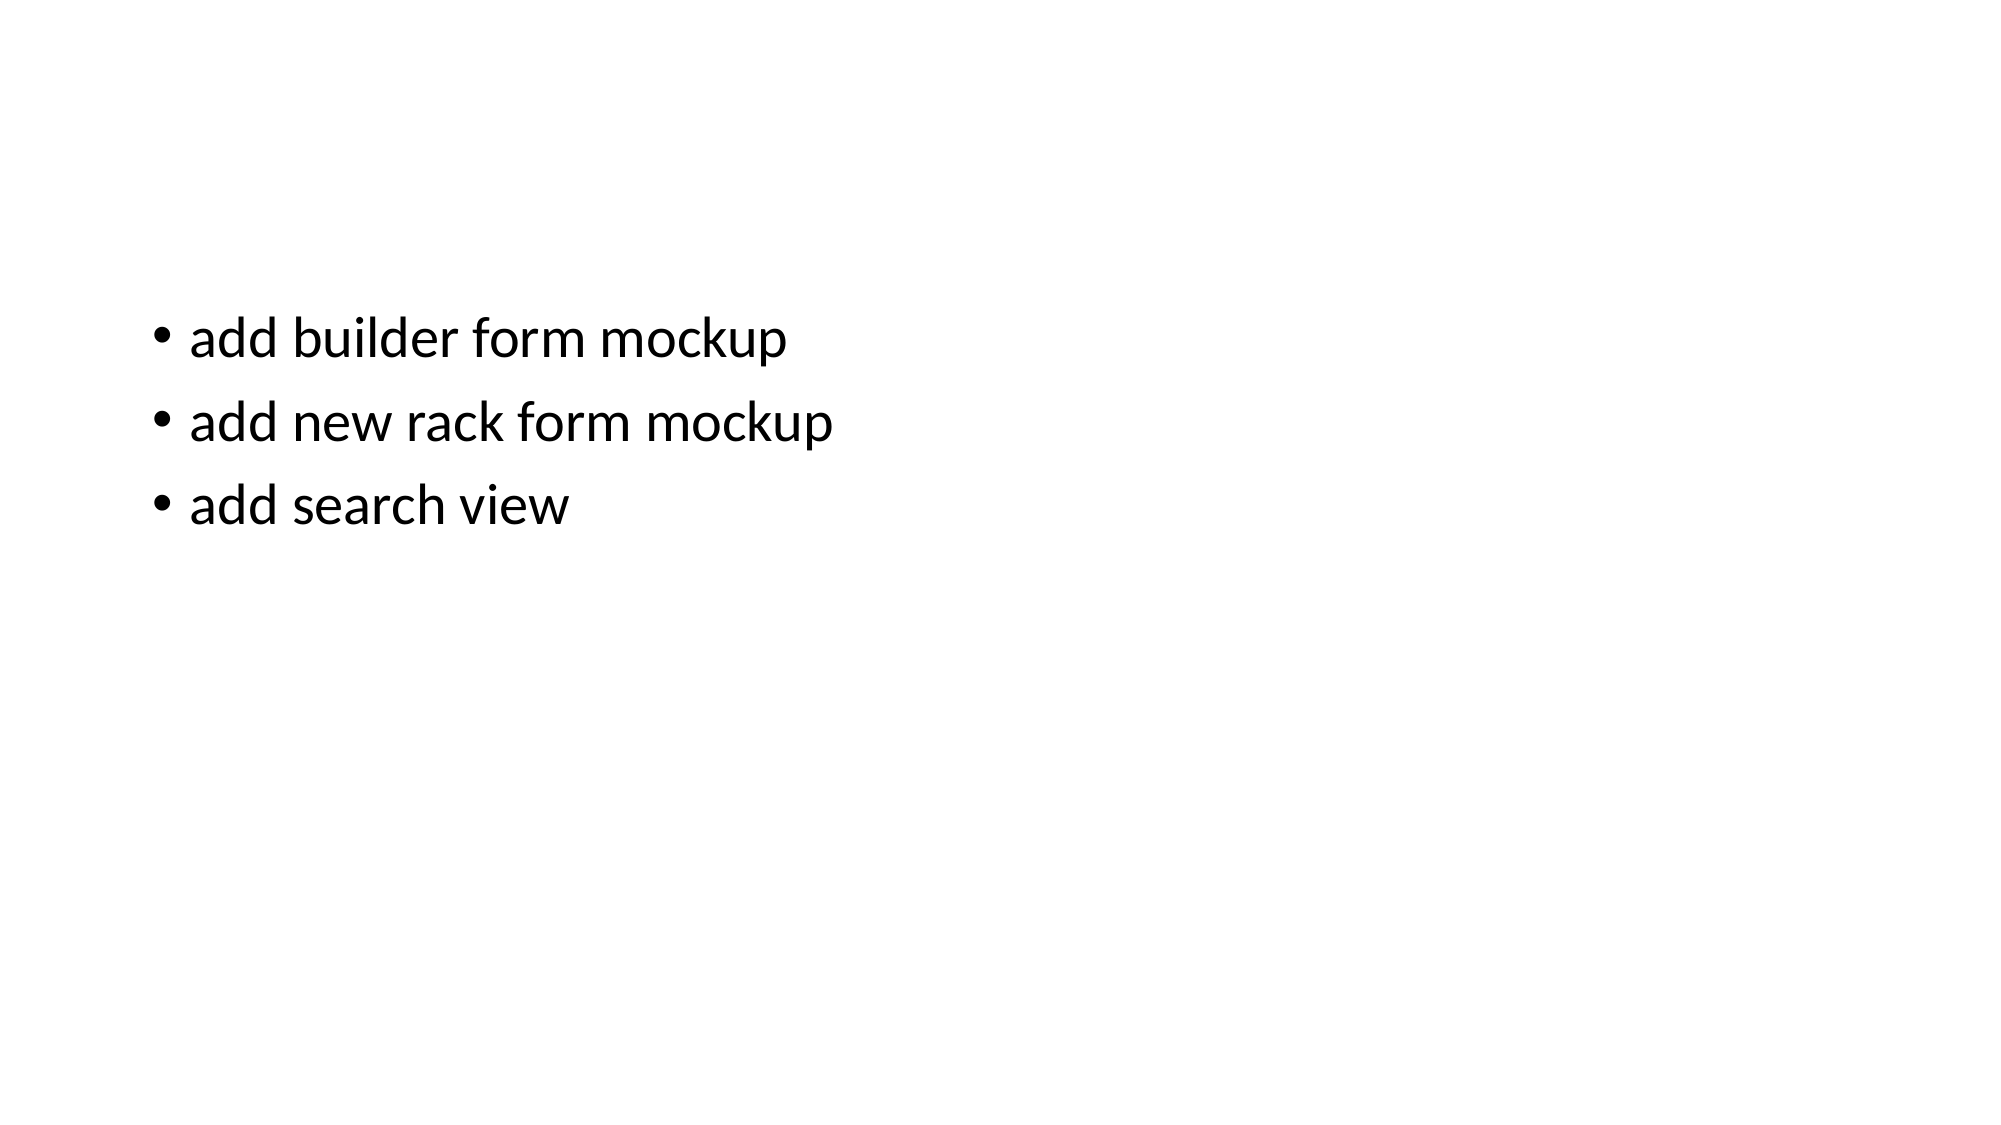

#
add builder form mockup
add new rack form mockup
add search view